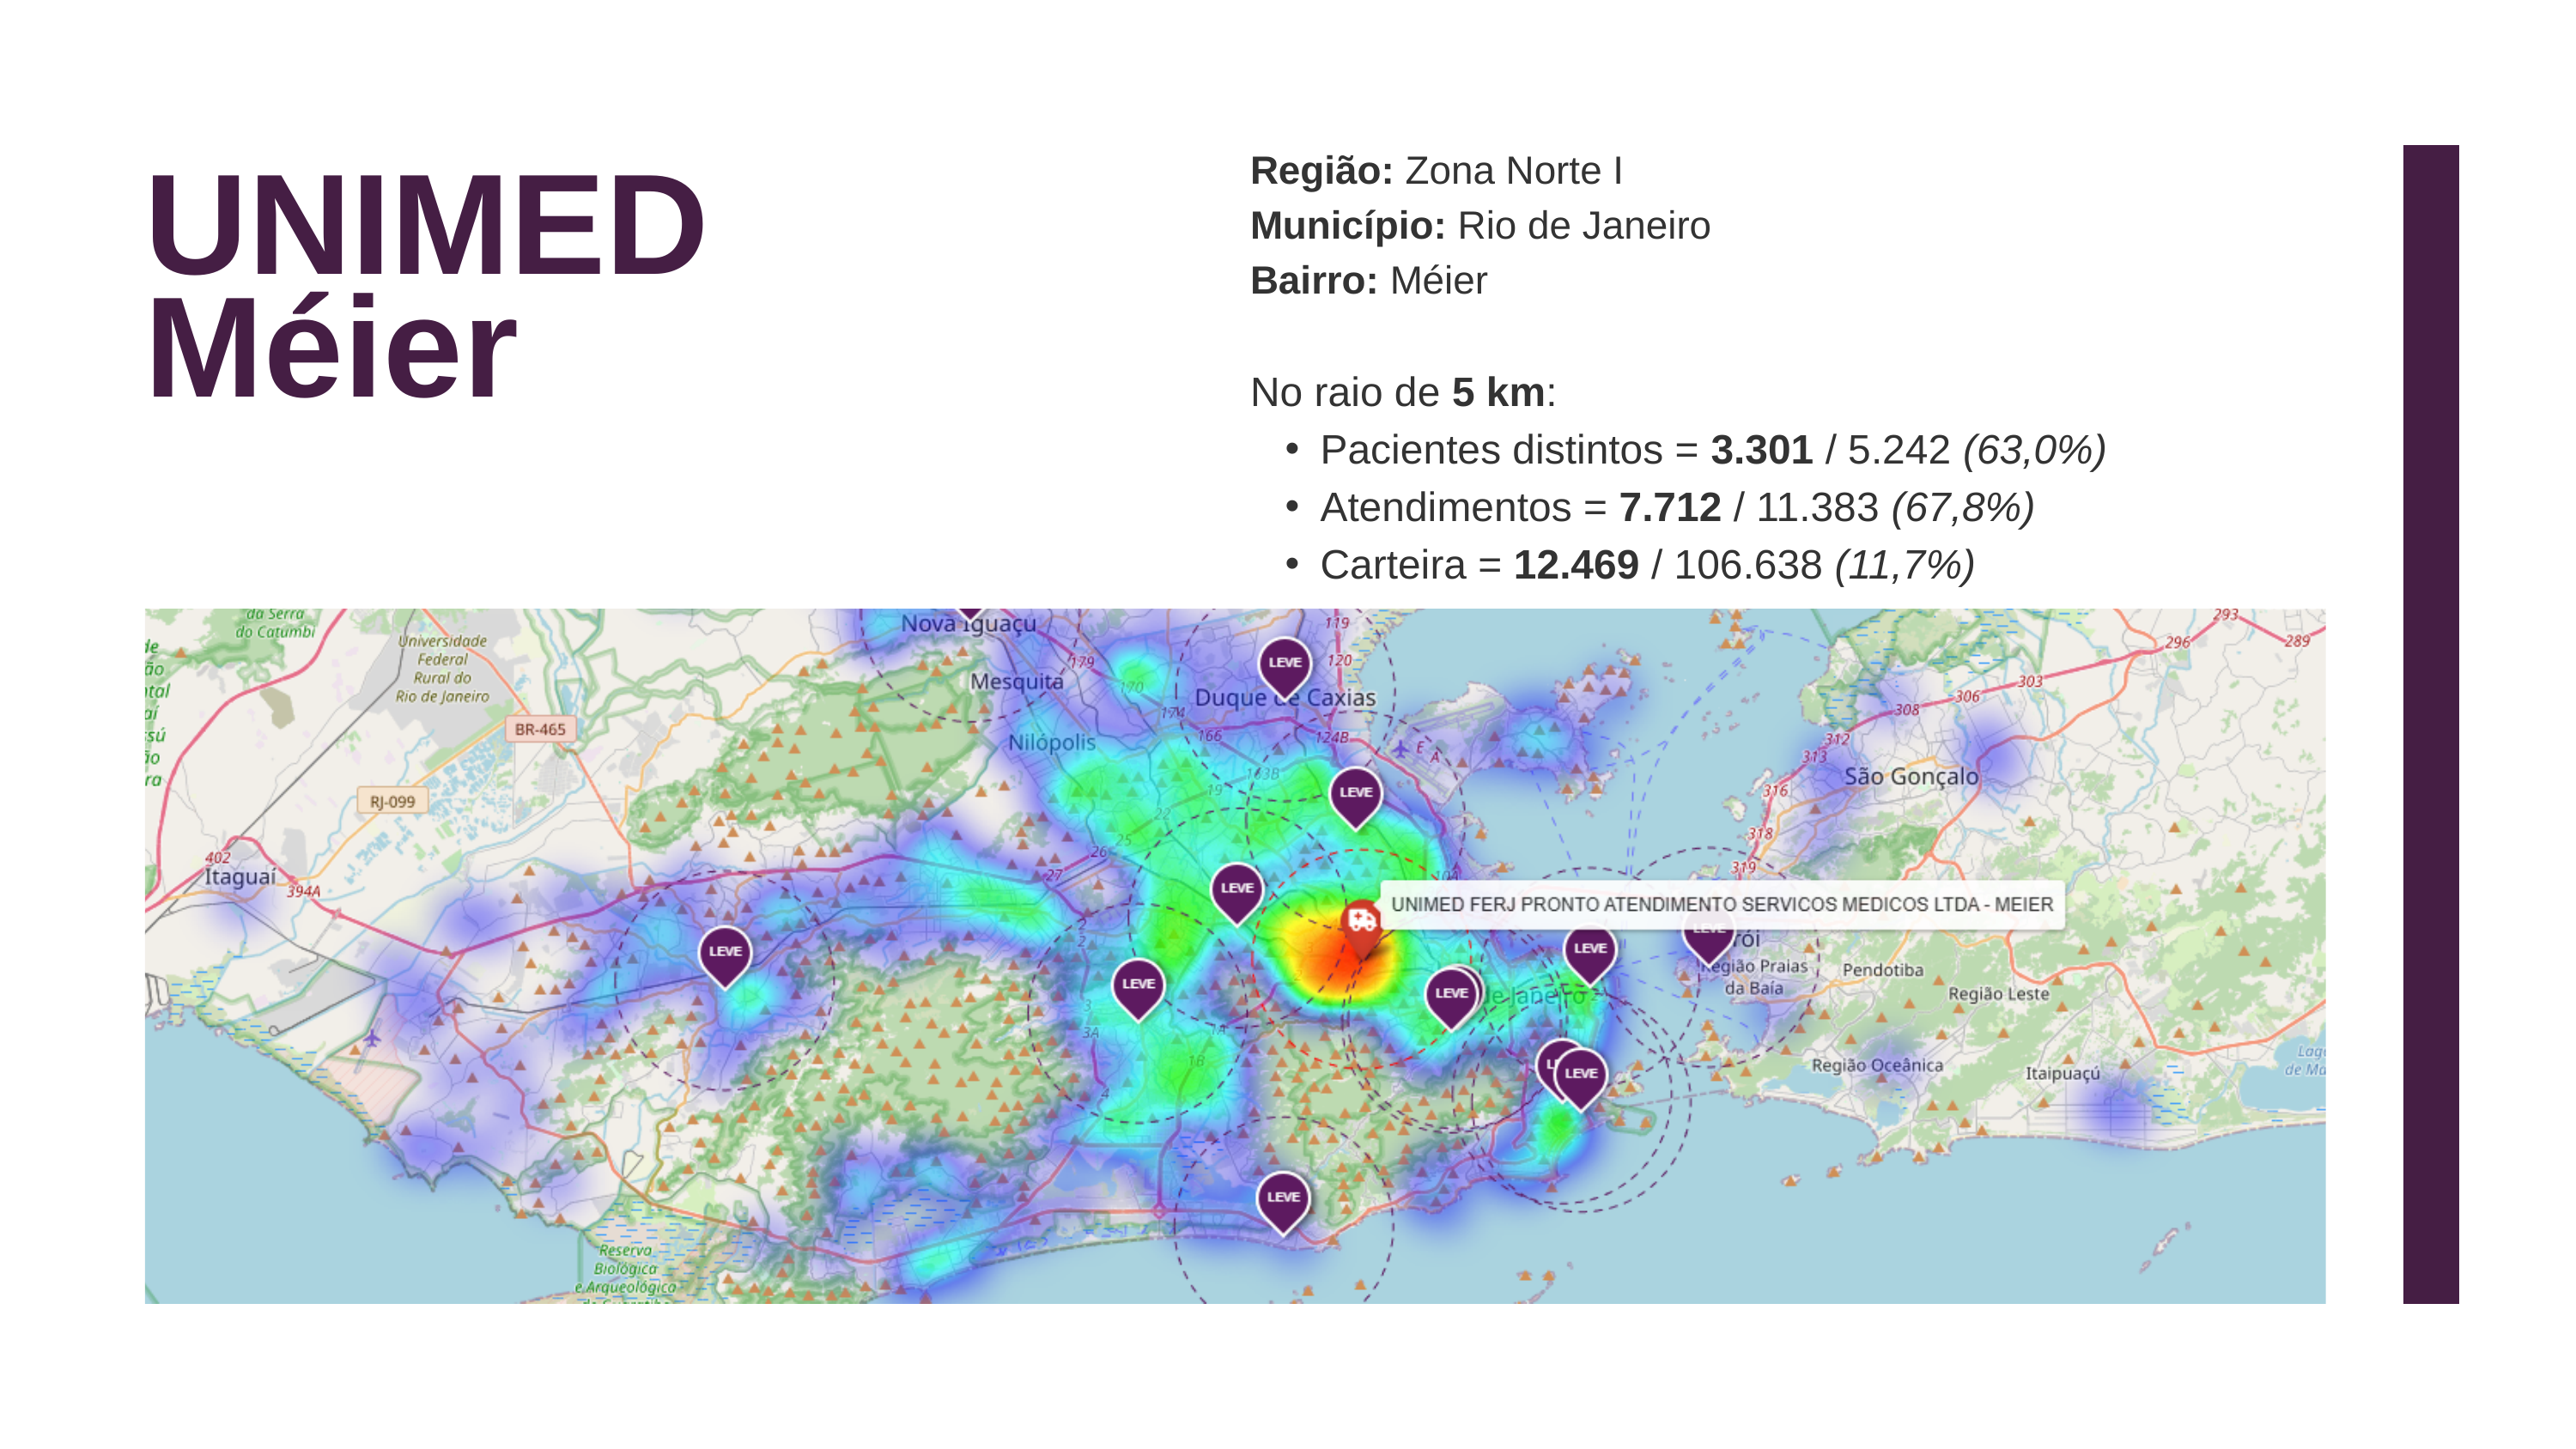

Região: Zona Norte I
Município: Rio de Janeiro
Bairro: Méier

No raio de 5 km:
Pacientes distintos = 3.301 / 5.242 (63,0%)
Atendimentos = 7.712 / 11.383 (67,8%)
Carteira = 12.469 / 106.638 (11,7%)

UNIMED
Méier